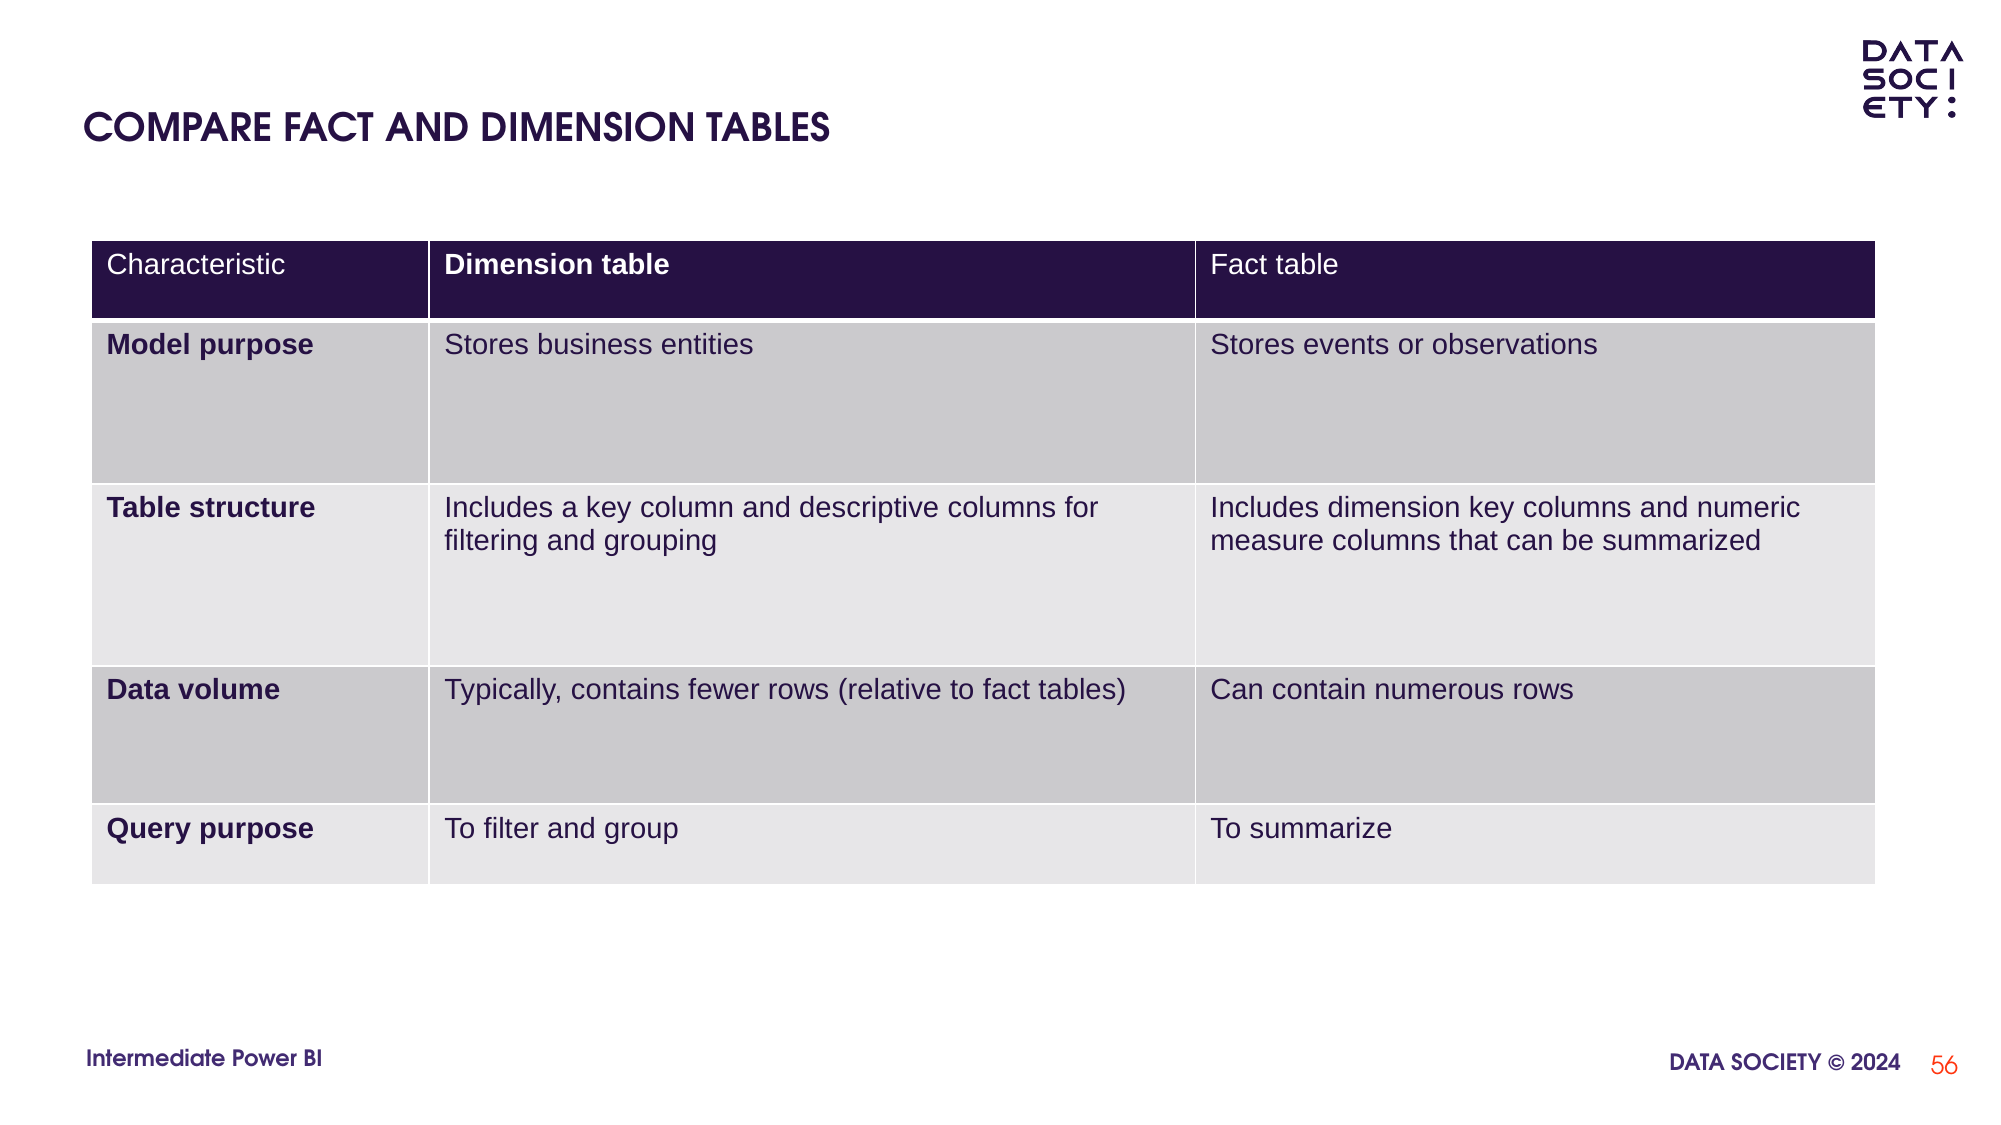

# COMPARE FACT AND DIMENSION TABLES
| Characteristic | Dimension table | Fact table |
| --- | --- | --- |
| Model purpose | Stores business entities | Stores events or observations |
| Table structure | Includes a key column and descriptive columns for filtering and grouping | Includes dimension key columns and numeric measure columns that can be summarized |
| Data volume | Typically, contains fewer rows (relative to fact tables) | Can contain numerous rows |
| Query purpose | To filter and group | To summarize |
56